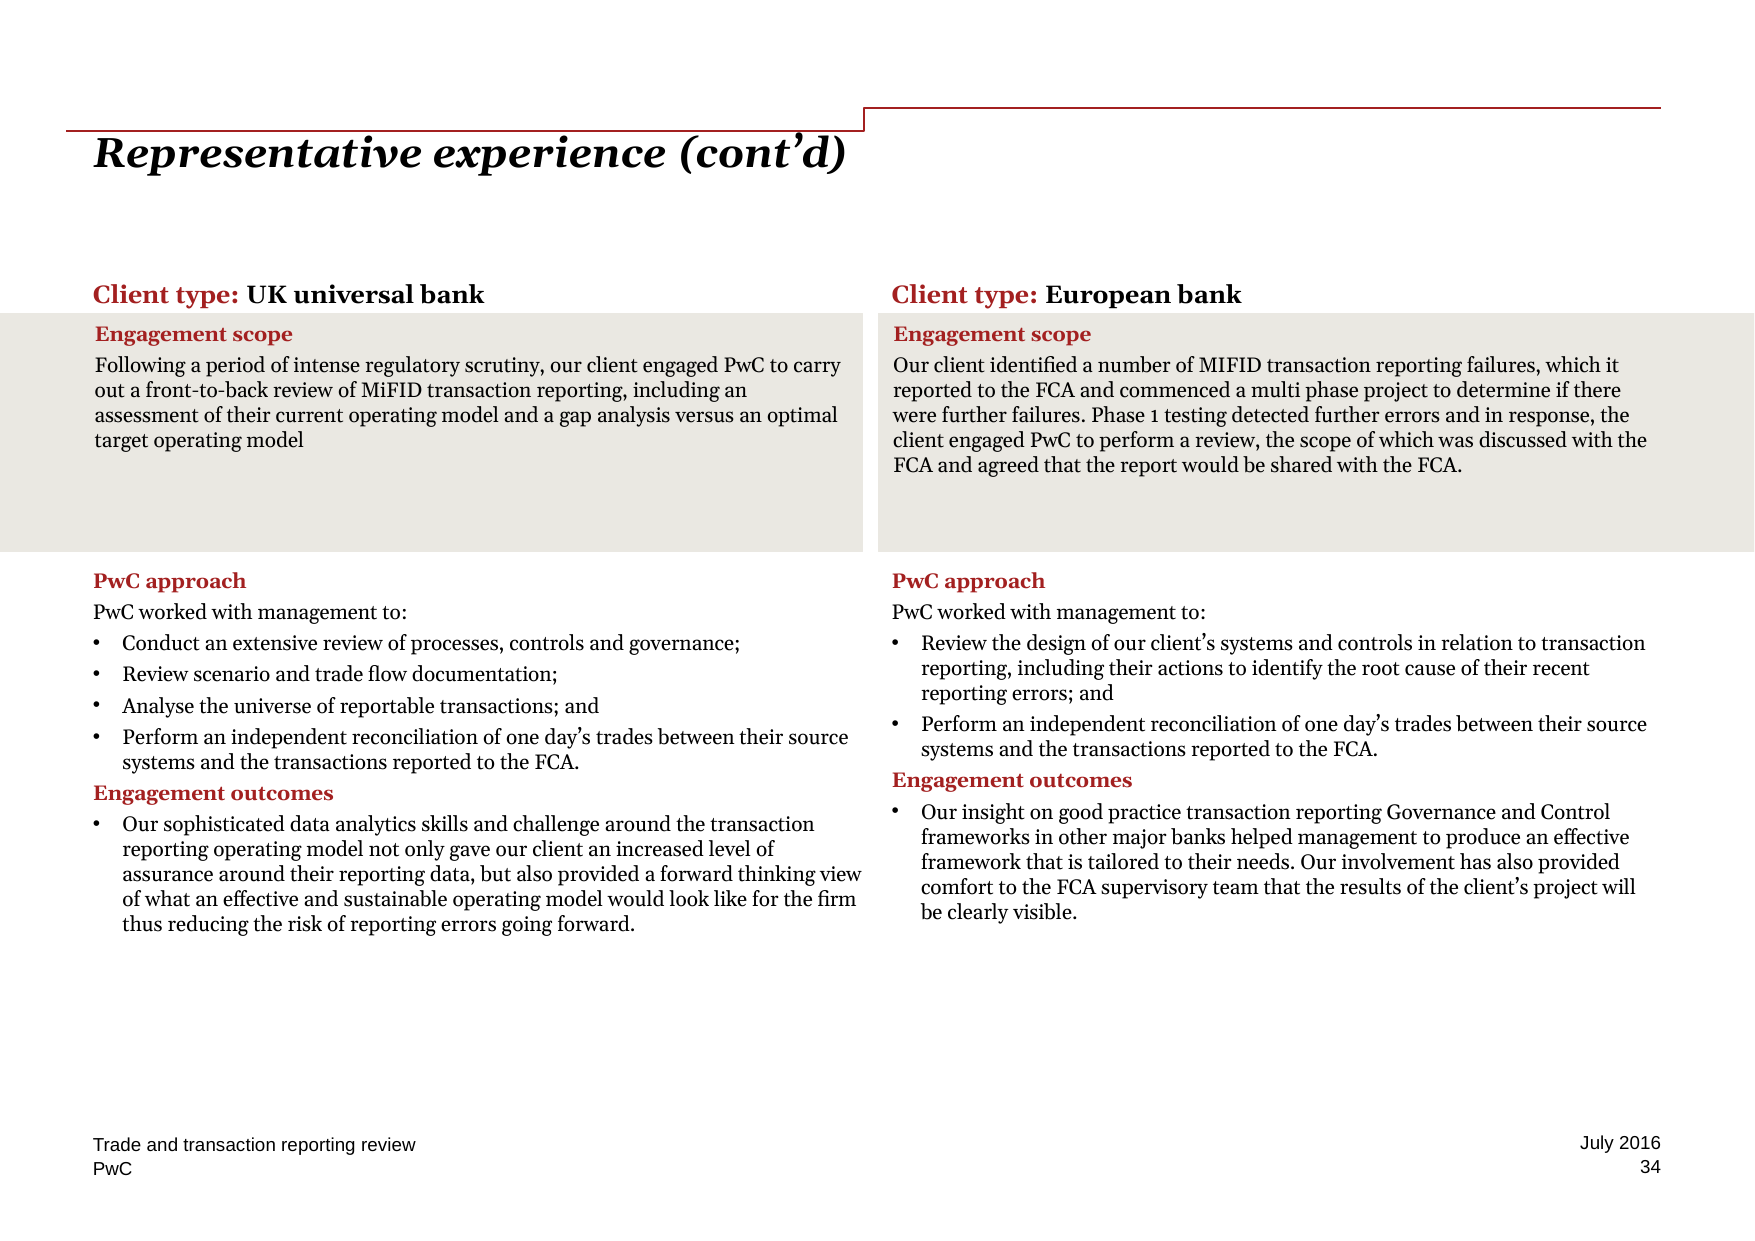

# Representative experience (cont’d)
Client type: UK universal bank
Client type: European bank
Engagement scope
Following a period of intense regulatory scrutiny, our client engaged PwC to carry out a front-to-back review of MiFID transaction reporting, including an assessment of their current operating model and a gap analysis versus an optimal target operating model
Engagement scope
Our client identified a number of MIFID transaction reporting failures, which it reported to the FCA and commenced a multi phase project to determine if there were further failures. Phase 1 testing detected further errors and in response, the client engaged PwC to perform a review, the scope of which was discussed with the FCA and agreed that the report would be shared with the FCA.
PwC approach
PwC worked with management to:
Conduct an extensive review of processes, controls and governance;
Review scenario and trade flow documentation;
Analyse the universe of reportable transactions; and
Perform an independent reconciliation of one day’s trades between their source systems and the transactions reported to the FCA.
Engagement outcomes
Our sophisticated data analytics skills and challenge around the transaction reporting operating model not only gave our client an increased level of assurance around their reporting data, but also provided a forward thinking view of what an effective and sustainable operating model would look like for the firm thus reducing the risk of reporting errors going forward.
PwC approach
PwC worked with management to:
Review the design of our client’s systems and controls in relation to transaction reporting, including their actions to identify the root cause of their recent reporting errors; and
Perform an independent reconciliation of one day’s trades between their source systems and the transactions reported to the FCA.
Engagement outcomes
Our insight on good practice transaction reporting Governance and Control frameworks in other major banks helped management to produce an effective framework that is tailored to their needs. Our involvement has also provided comfort to the FCA supervisory team that the results of the client’s project will be clearly visible.
July 2016
Trade and transaction reporting review
34